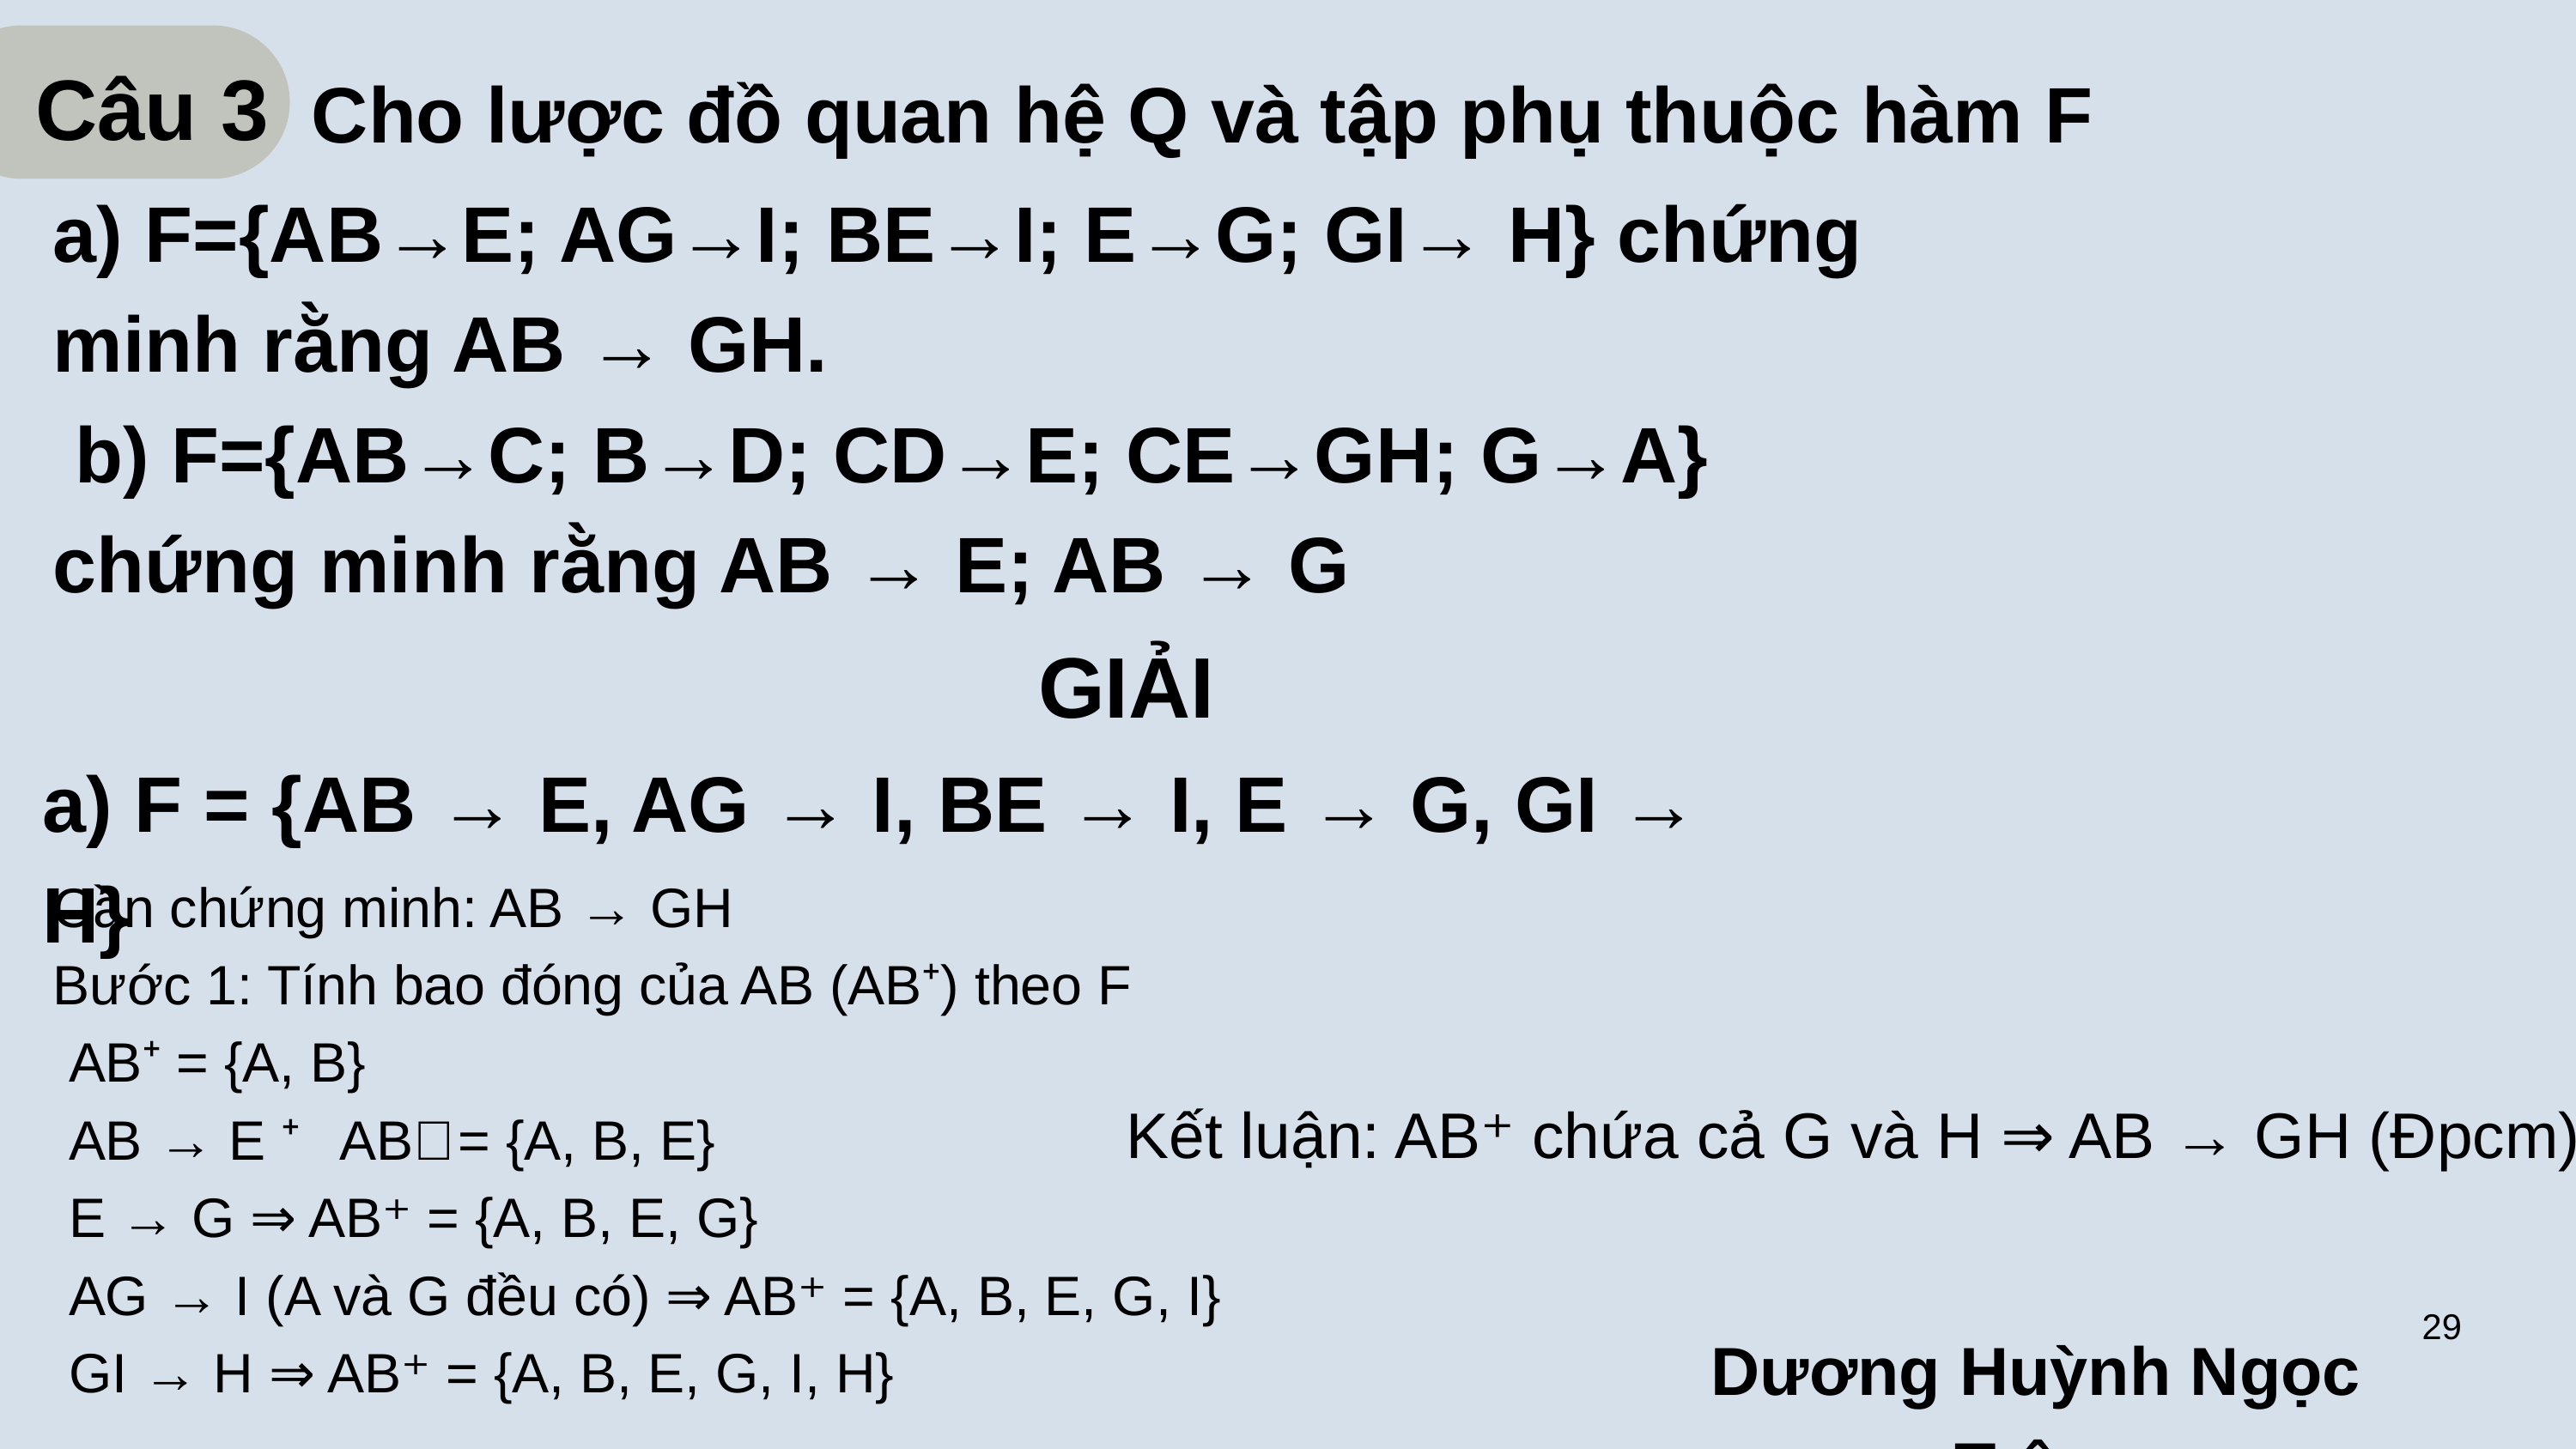

Câu 3
 Cho lược đồ quan hệ Q và tập phụ thuộc hàm F
a) F={AB→E; AG→I; BE→I; E→G; GI→ H} chứng minh rằng AB → GH.
 b) F={AB→C; B→D; CD→E; CE→GH; G→A} chứng minh rằng AB → E; AB → G
GIẢI
a) F = {AB → E, AG → I, BE → I, E → G, GI → H}
Cần chứng minh: AB → GH
Bước 1: Tính bao đóng của AB (AB⁺) theo F
 AB⁺ = {A, B}
 AB → E ⇒ AB⁺ = {A, B, E}
 E → G ⇒ AB⁺ = {A, B, E, G}
 AG → I (A và G đều có) ⇒ AB⁺ = {A, B, E, G, I}
 GI → H ⇒ AB⁺ = {A, B, E, G, I, H}
Kết luận: AB⁺ chứa cả G và H ⇒ AB → GH (Đpcm)
29
Dương Huỳnh Ngọc Trâm